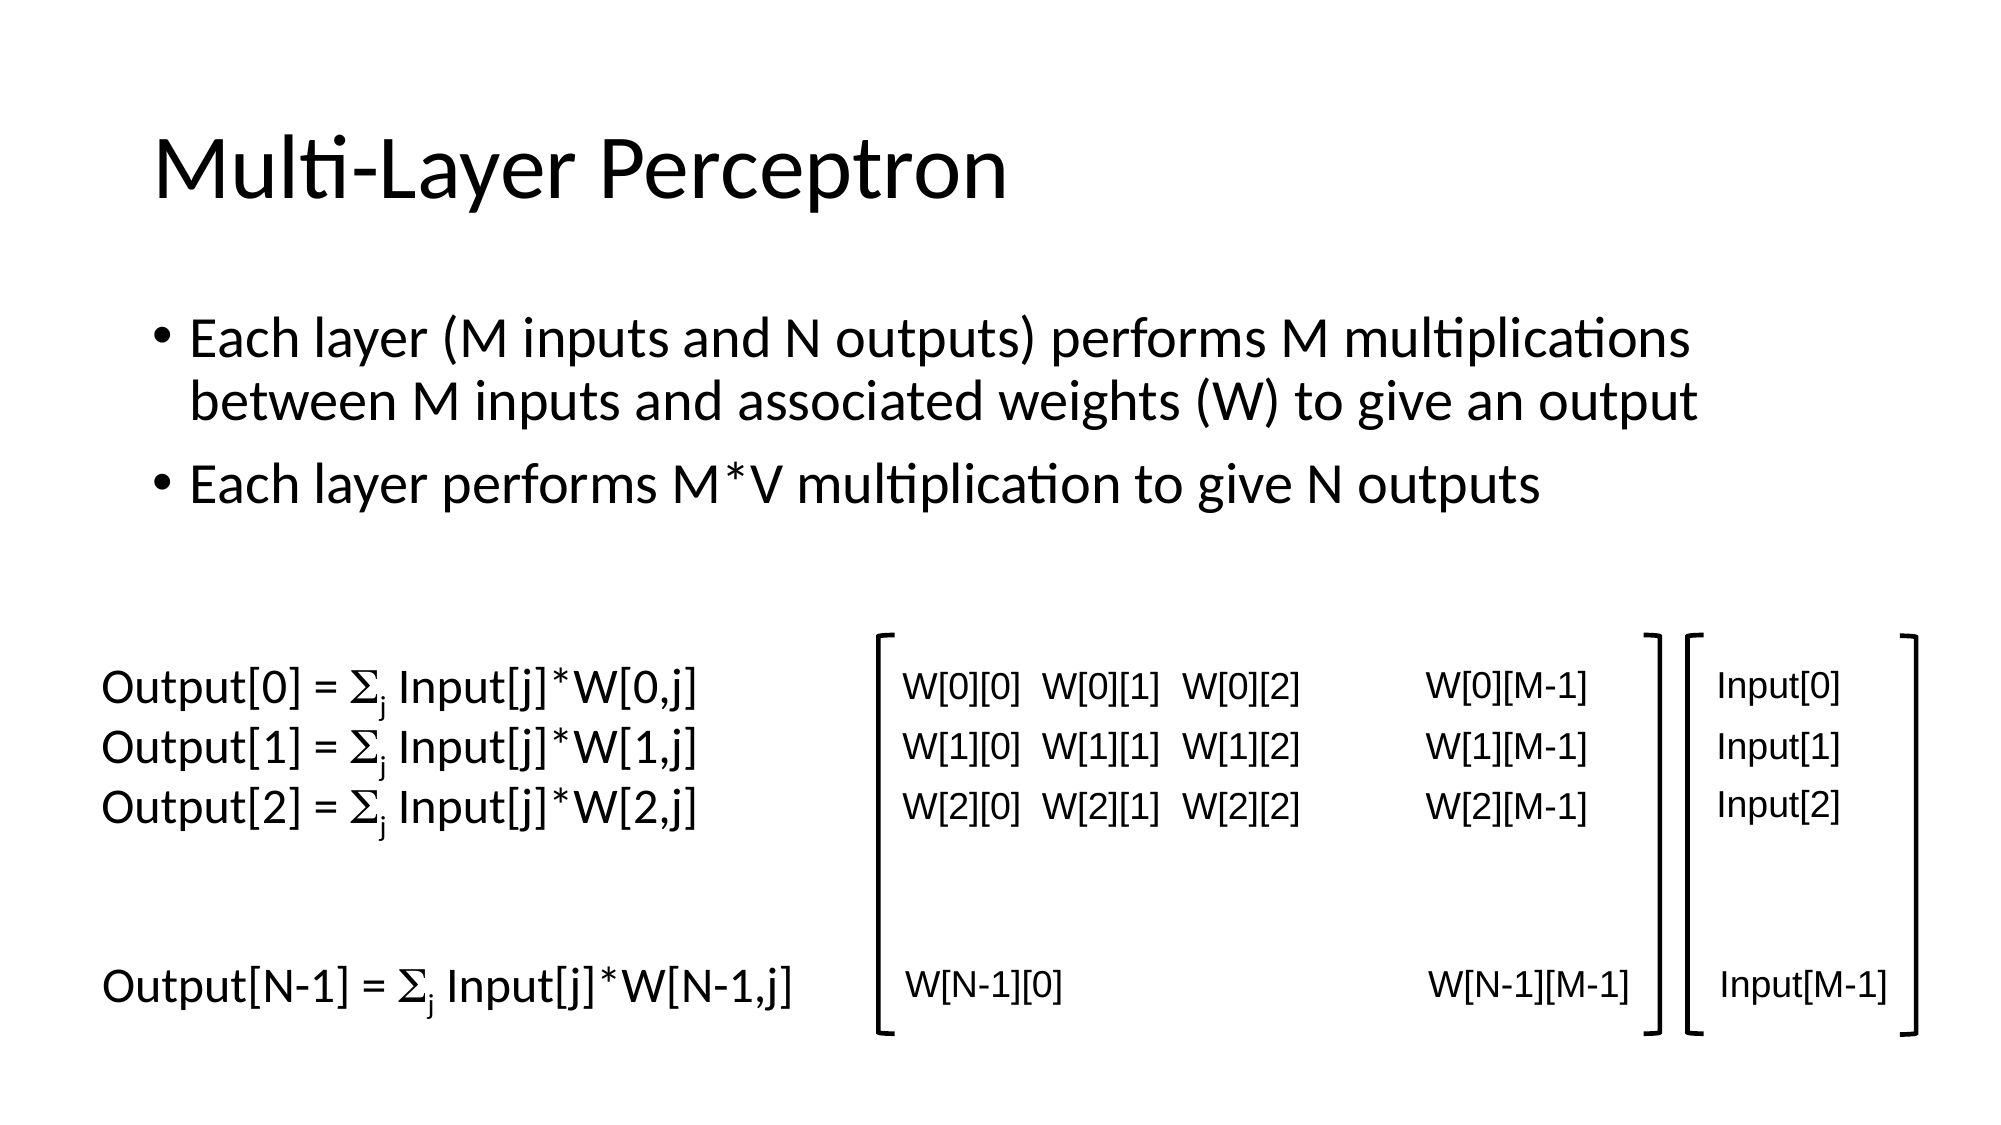

# Multi-Layer Perceptron
Each layer (M inputs and N outputs) performs M multiplications between M inputs and associated weights (W) to give an output
Each layer performs M*V multiplication to give N outputs

Output[0] = Σj Input[j]*W[0,j]
Input[0]
W[0][M-1]
W[0][0]
W[0][1]
W[0][2]
Output[1] = Σj Input[j]*W[1,j]
Input[1]
W[1][M-1]
W[1][0]
W[1][1]
W[1][2]
Output[2] = Σj Input[j]*W[2,j]
Input[2]
W[2][M-1]
W[2][0]
W[2][1]
W[2][2]
Output[N-1] = Σj Input[j]*W[N-1,j]
W[N-1][M-1]
W[N-1][0]
Input[M-1]